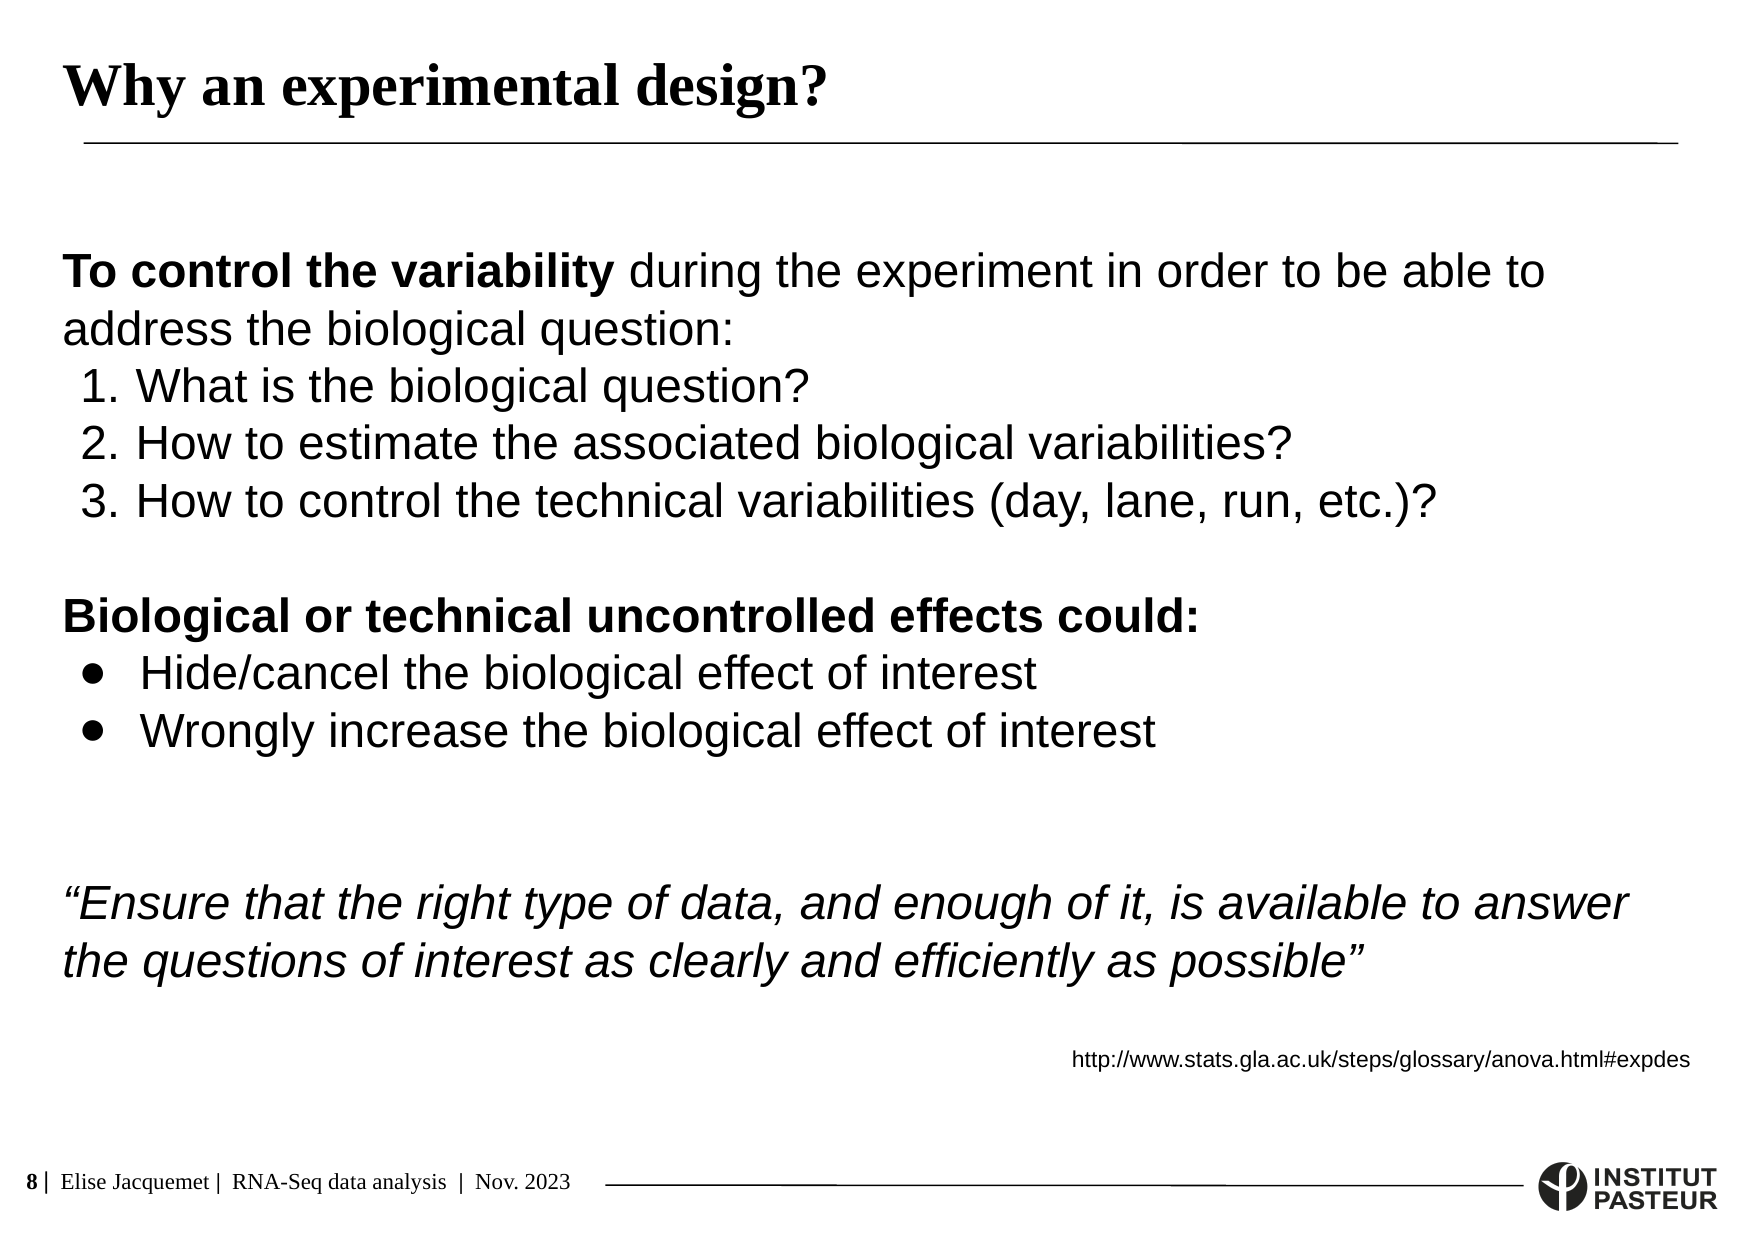

Why an experimental design?

To control the variability during the experiment in order to be able to address the biological question:
What is the biological question?
How to estimate the associated biological variabilities?
How to control the technical variabilities (day, lane, run, etc.)?

Biological or technical uncontrolled effects could:
Hide/cancel the biological effect of interest
Wrongly increase the biological effect of interest

“Ensure that the right type of data, and enough of it, is available to answer the questions of interest as clearly and efficiently as possible”

http://www.stats.gla.ac.uk/steps/glossary/anova.html#expdes